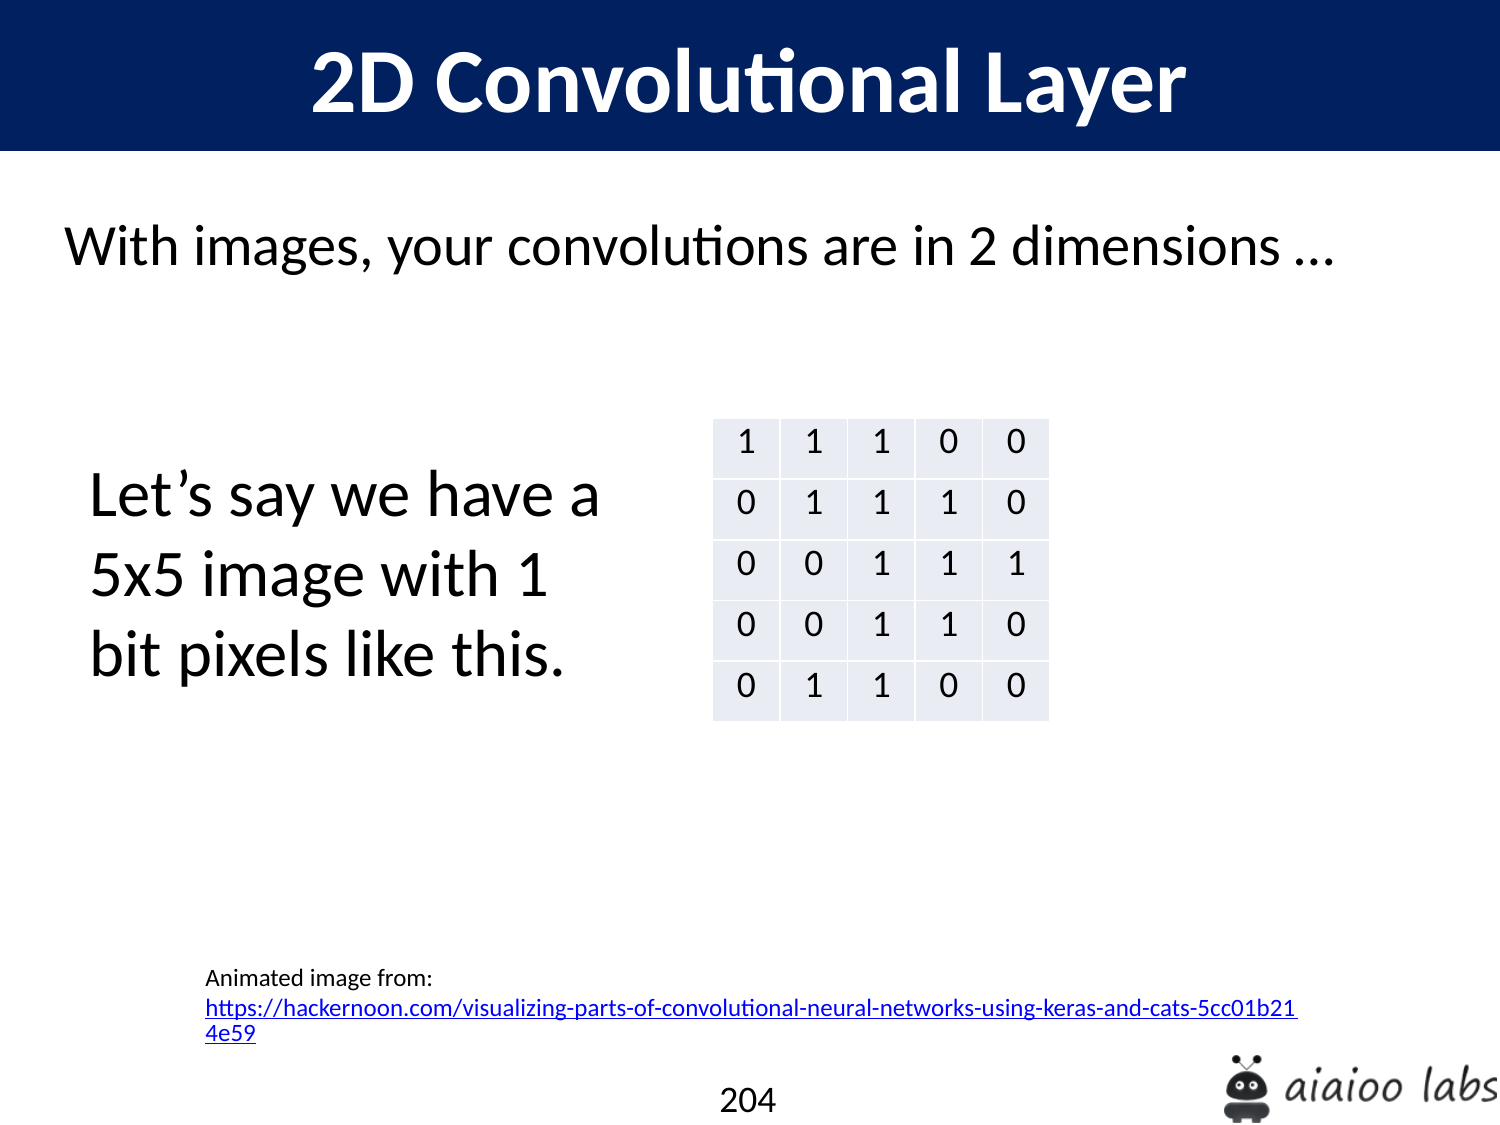

2D Convolutional Layer
With images, your convolutions are in 2 dimensions …
| 1 | 1 | 1 | 0 | 0 |
| --- | --- | --- | --- | --- |
| 0 | 1 | 1 | 1 | 0 |
| 0 | 0 | 1 | 1 | 1 |
| 0 | 0 | 1 | 1 | 0 |
| 0 | 1 | 1 | 0 | 0 |
Let’s say we have a 5x5 image with 1 bit pixels like this.
Animated image from: https://hackernoon.com/visualizing-parts-of-convolutional-neural-networks-using-keras-and-cats-5cc01b214e59